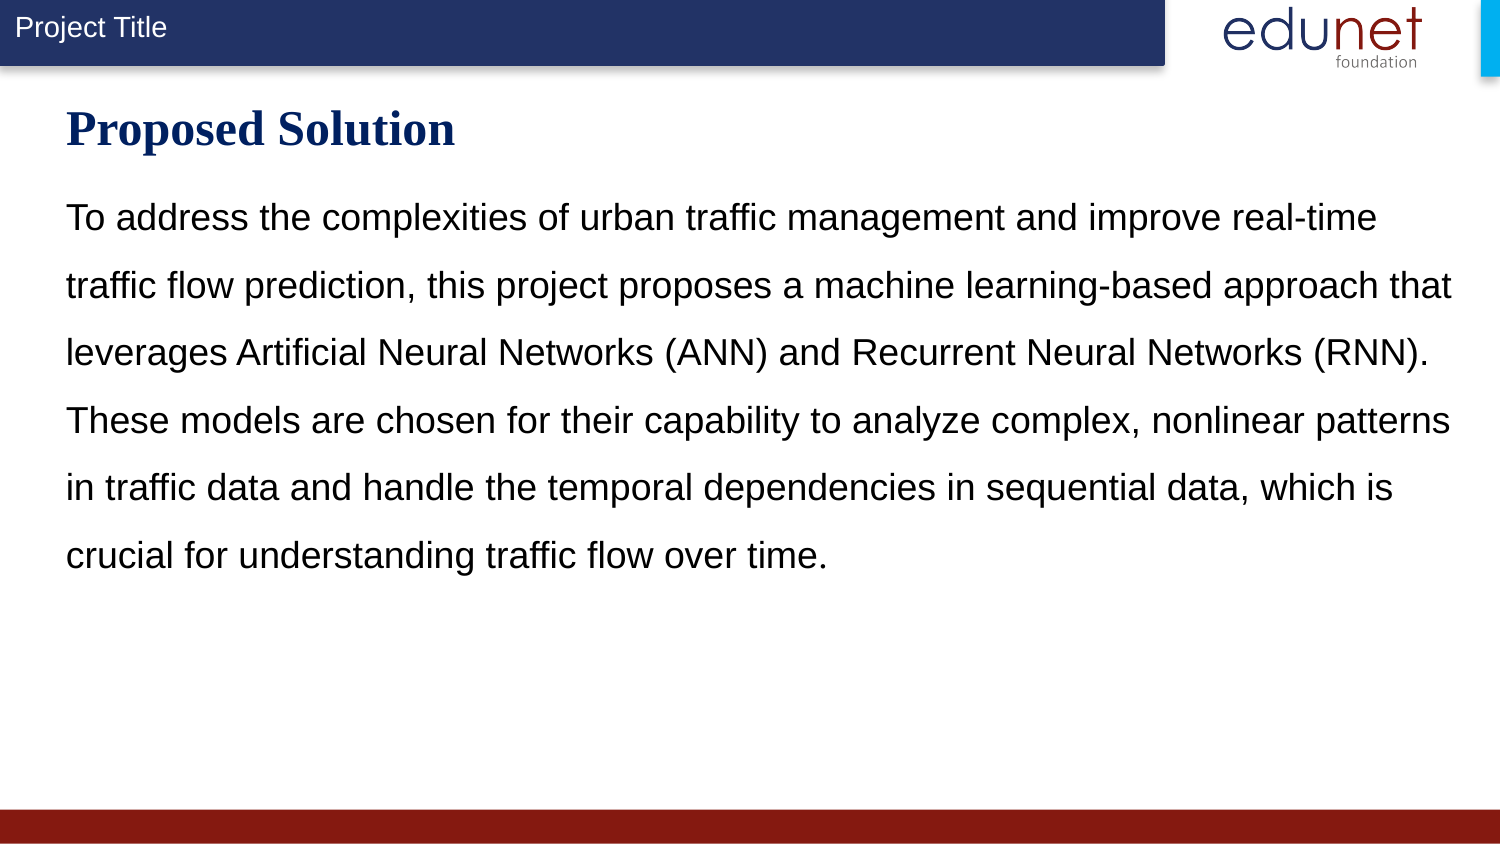

# Proposed Solution
To address the complexities of urban traffic management and improve real-time traffic flow prediction, this project proposes a machine learning-based approach that leverages Artificial Neural Networks (ANN) and Recurrent Neural Networks (RNN). These models are chosen for their capability to analyze complex, nonlinear patterns in traffic data and handle the temporal dependencies in sequential data, which is crucial for understanding traffic flow over time.